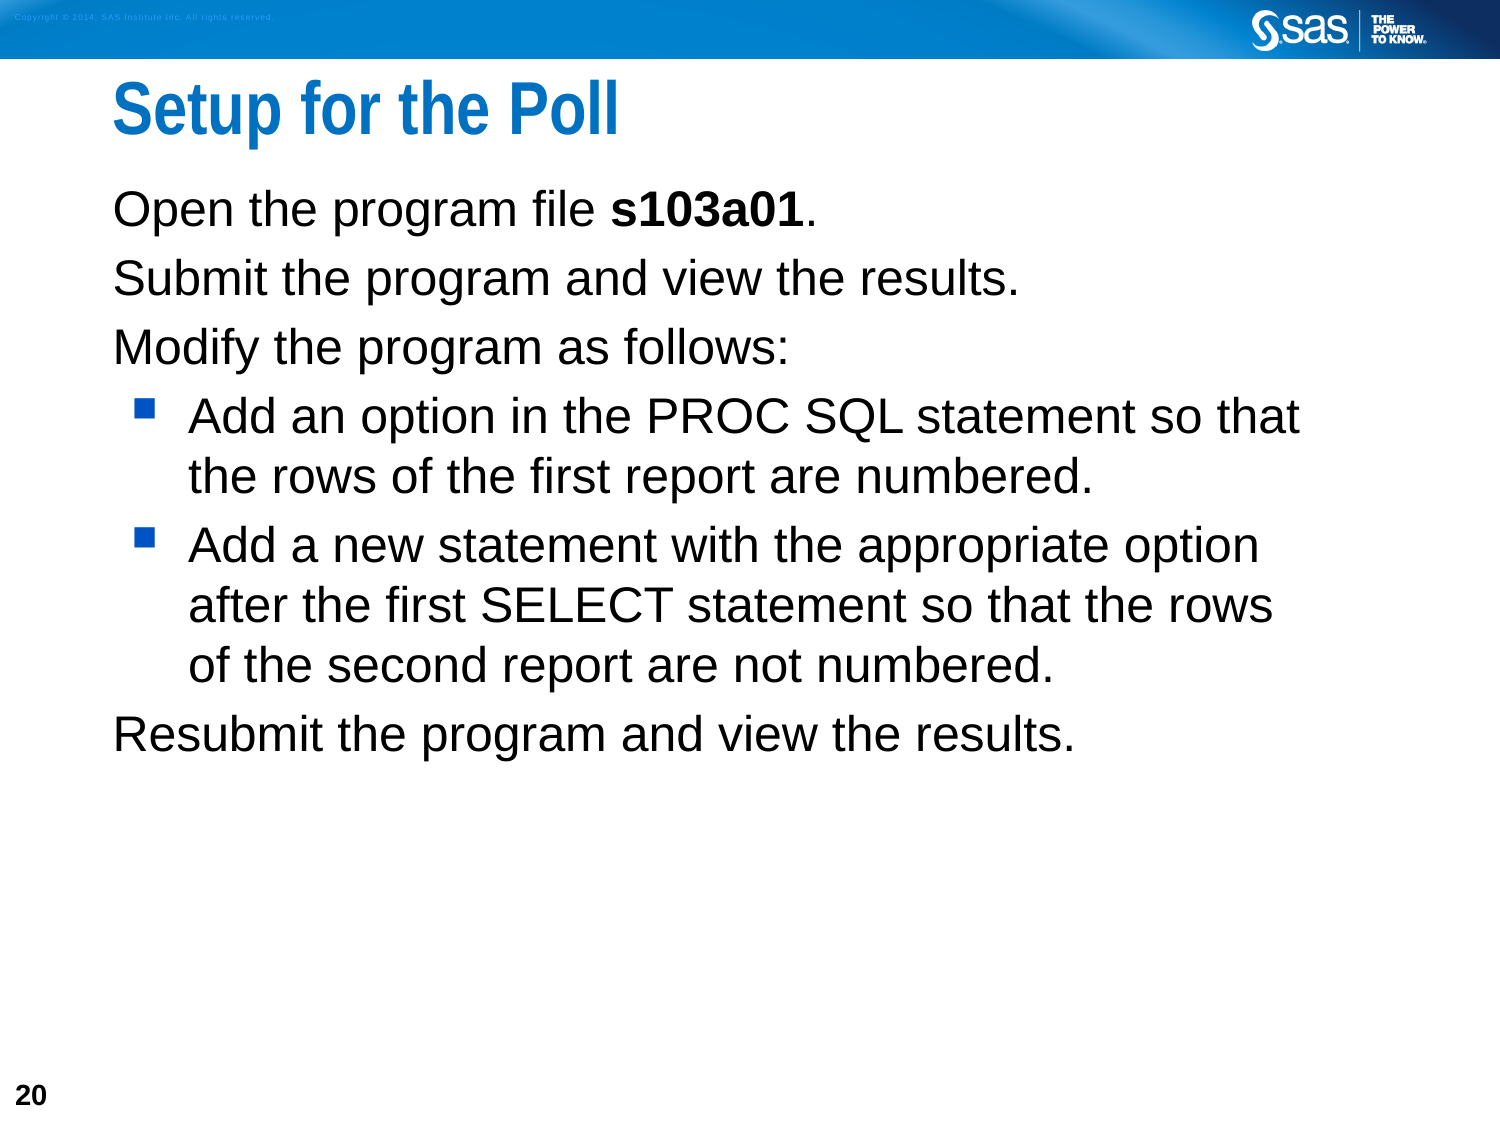

# Setup for the Poll
Open the program file s103a01.
Submit the program and view the results.
Modify the program as follows:
Add an option in the PROC SQL statement so that
the rows of the first report are numbered.
Add a new statement with the appropriate option
after the first SELECT statement so that the rows
of the second report are not numbered.
Resubmit the program and view the results.